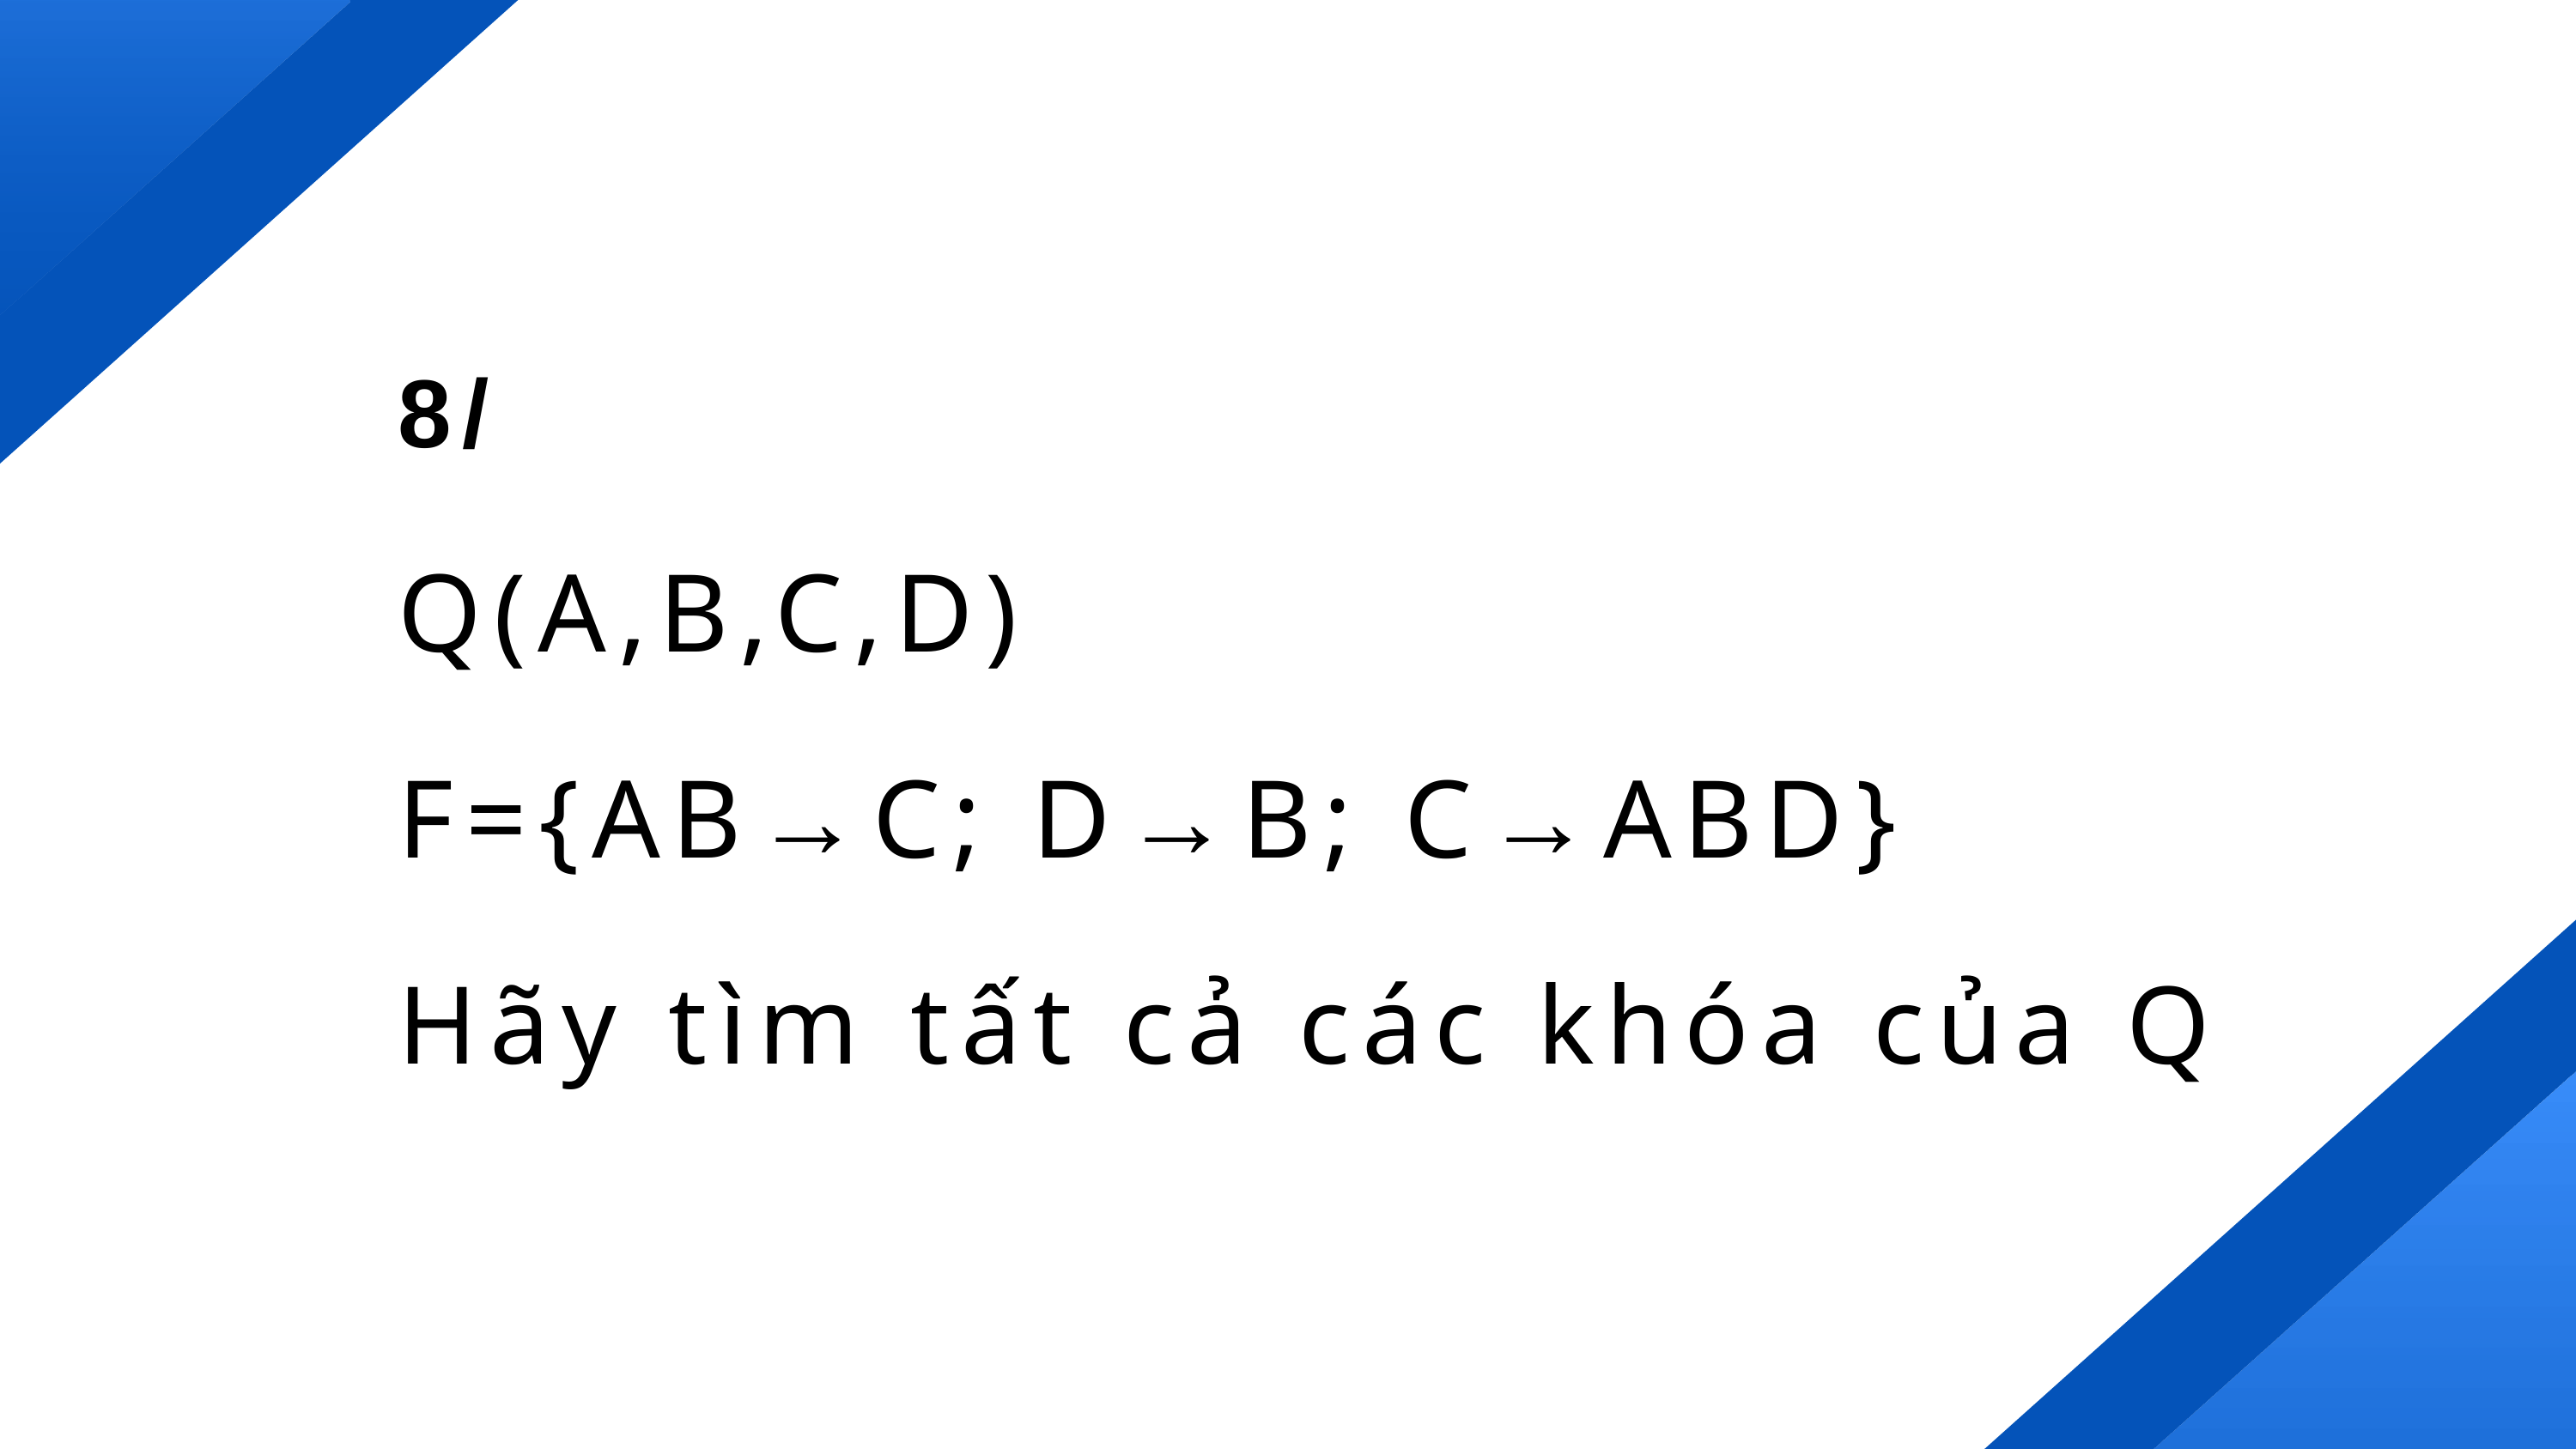

8/
Q(A,B,C,D)
F={AB→C; D→B; C→ABD}
Hãy tìm tất cả các khóa của Q